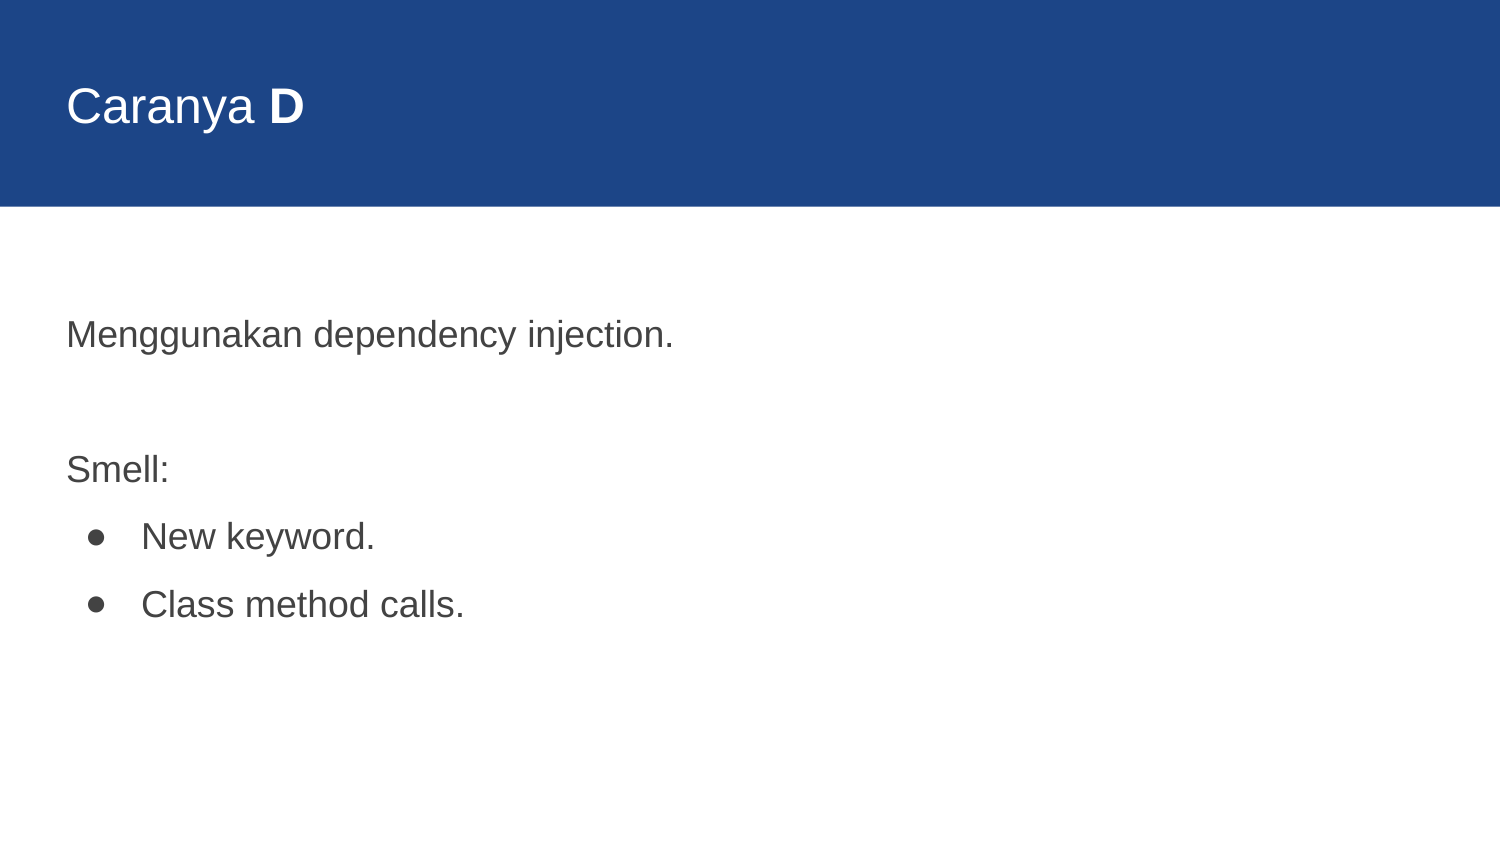

Caranya D
Menggunakan dependency injection.

Smell:
New keyword.
Class method calls.